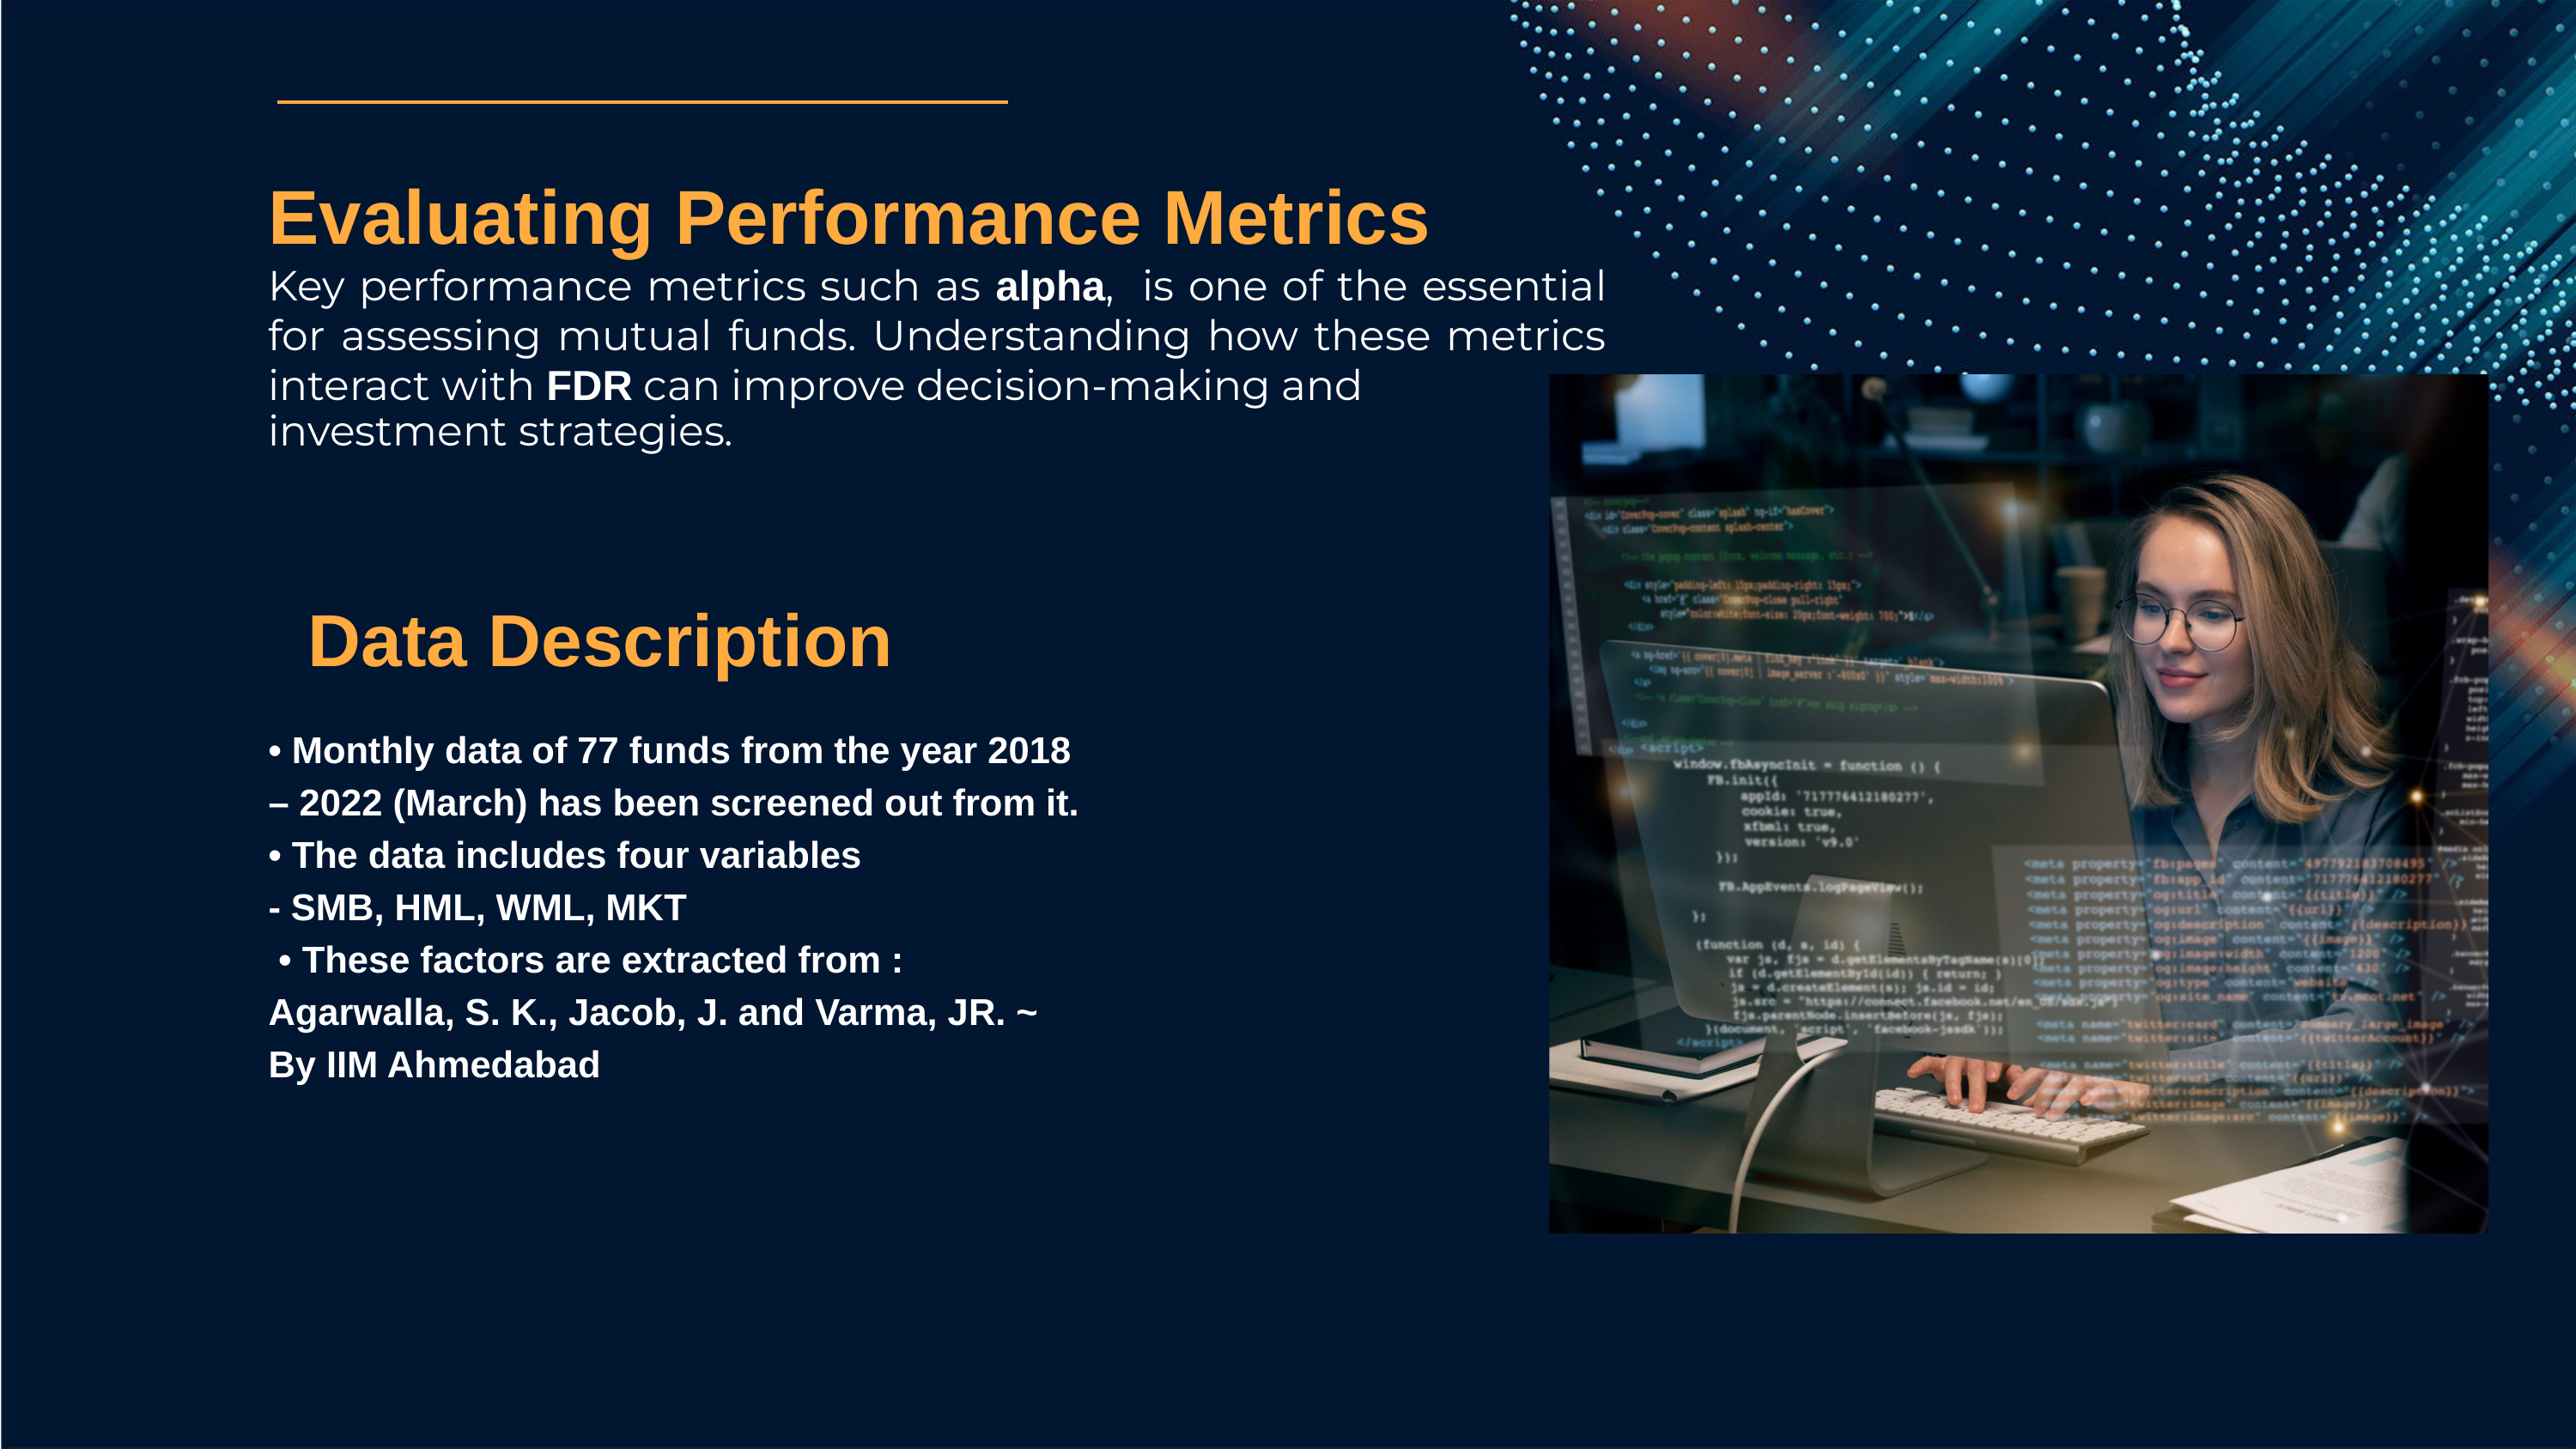

Evaluating Performance Metrics
Key performance metrics such as alpha,  is one of the essential for assessing mutual funds. Understanding how these metrics interact with FDR can improve decision-making and
investment strategies.

Data Description
• Monthly data of 77 funds from the year 2018 – 2022 (March) has been screened out from it.
• The data includes four variables
- SMB, HML, WML, MKT
 • These factors are extracted from : Agarwalla, S. K., Jacob, J. and Varma, JR. ~ By IIM Ahmedabad